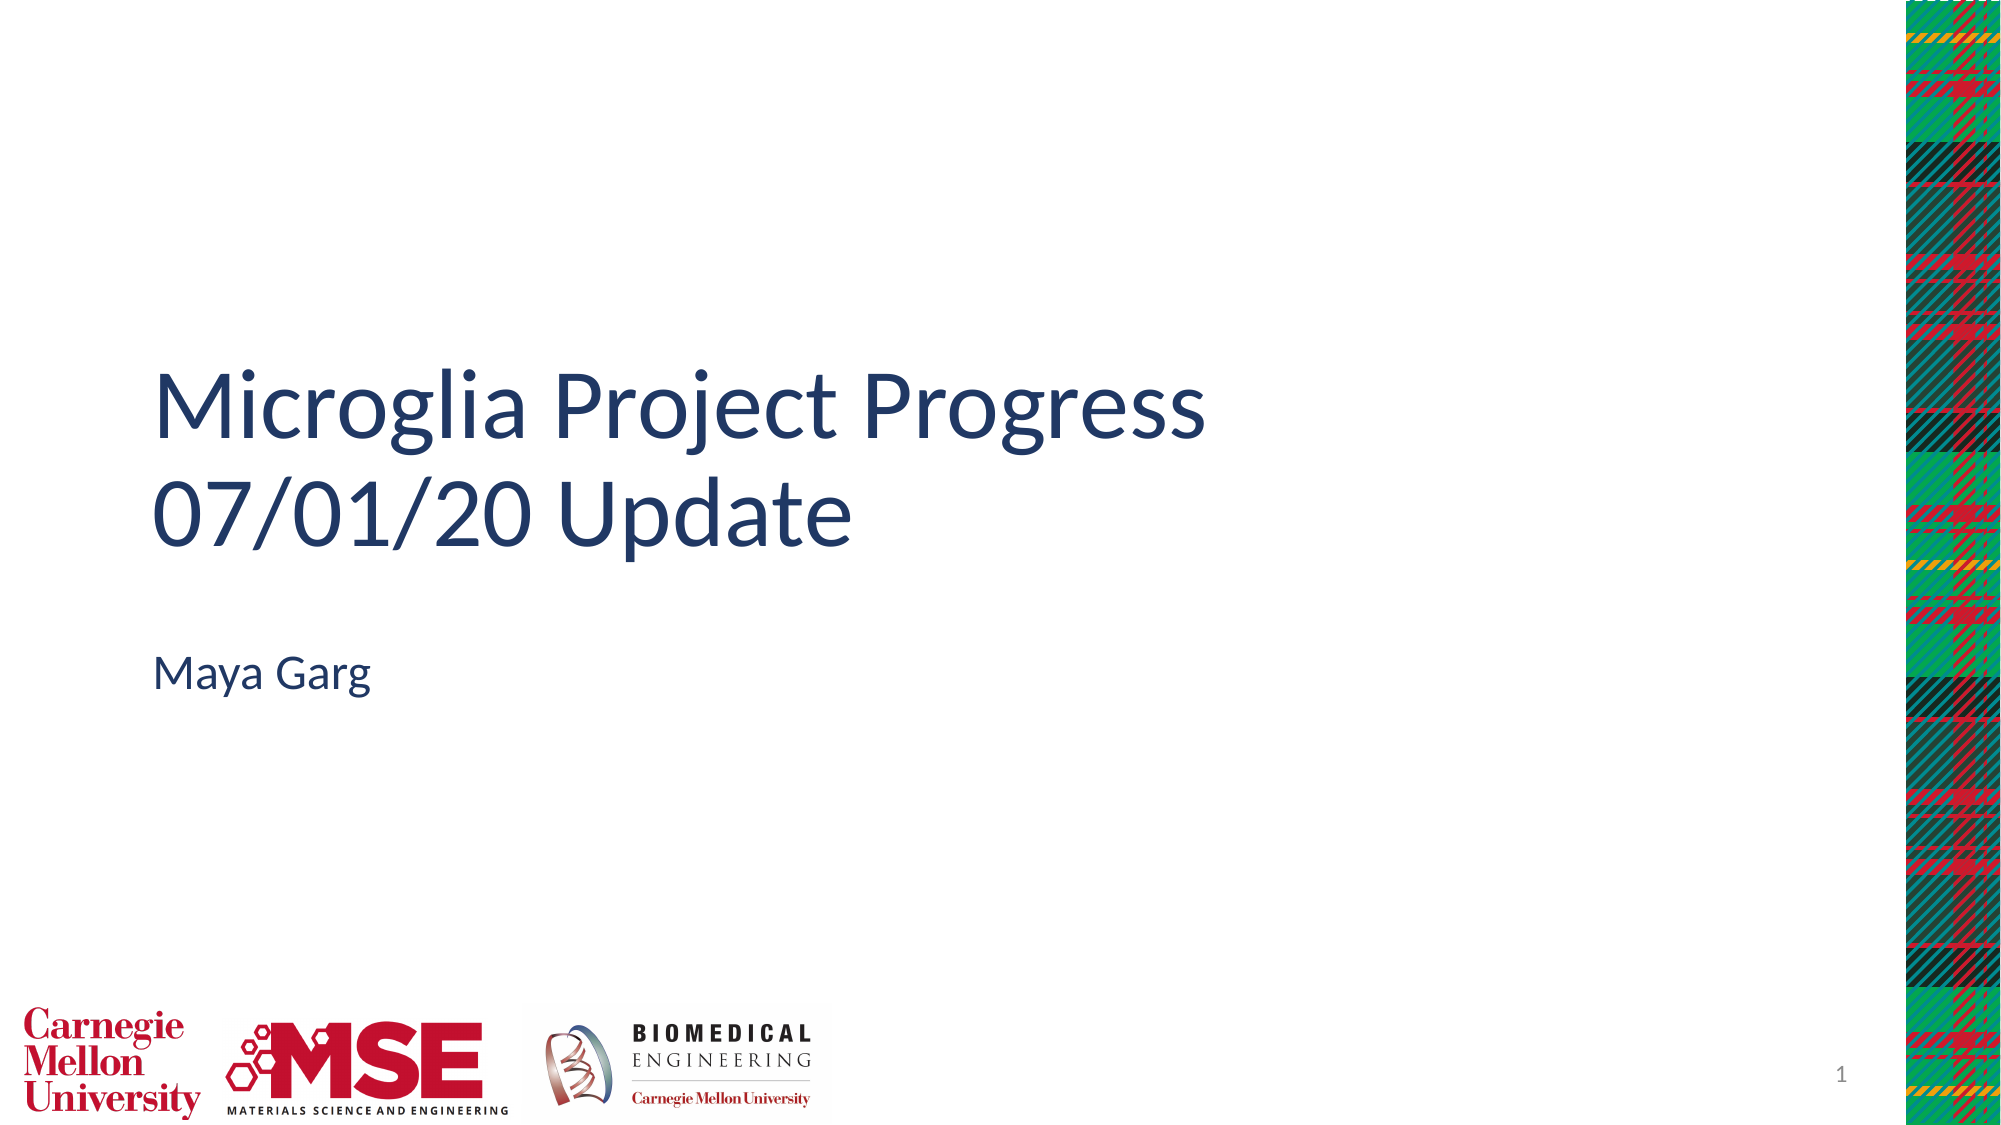

# Microglia Project Progress 07/01/20 Update
Maya Garg

1